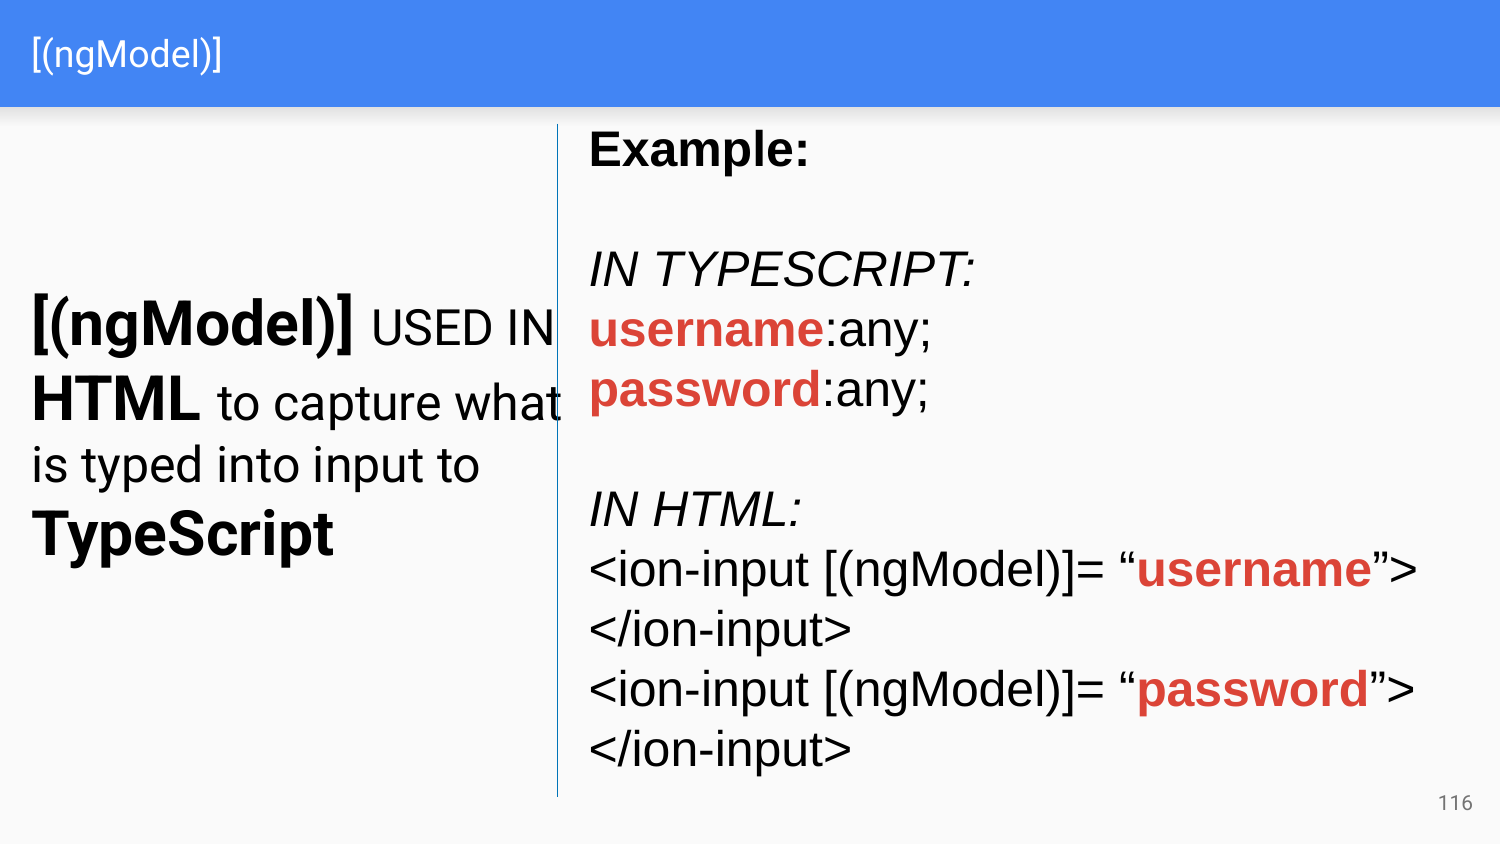

# [(ngModel)]
Example:

IN TYPESCRIPT:
username:any;
password:any;

IN HTML:
<ion-input [(ngModel)]= “username”>
</ion-input>
<ion-input [(ngModel)]= “password”>
</ion-input>
[(ngModel)] USED IN HTML to capture what is typed into input to TypeScript
116